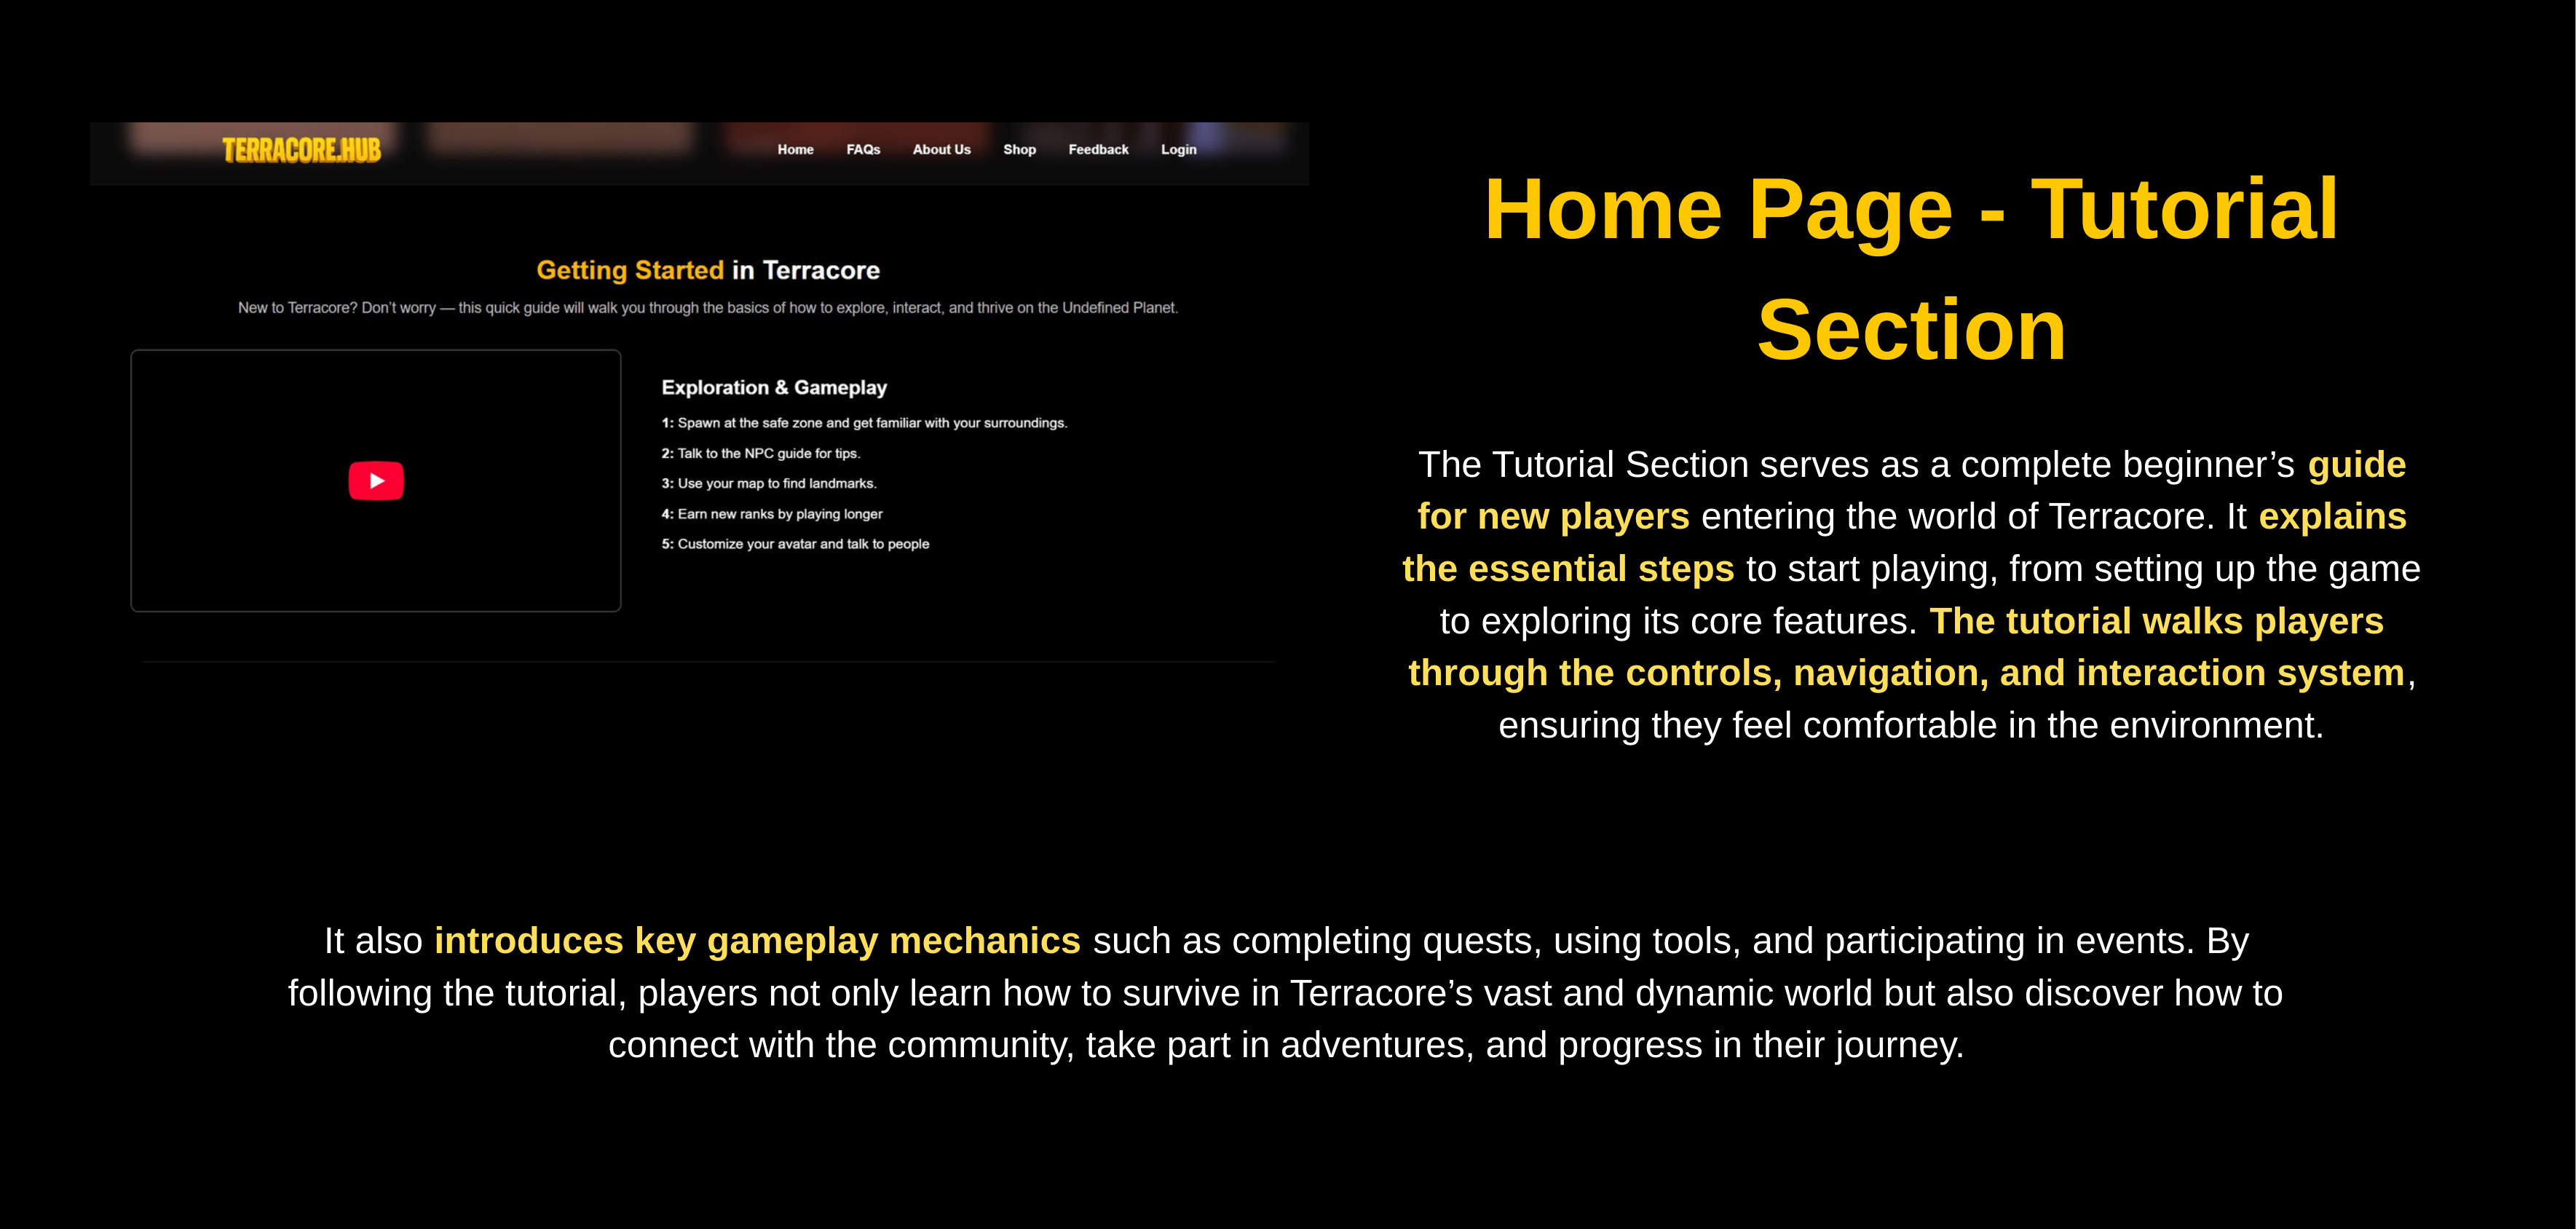

Home Page - Tutorial
Section
The Tutorial Section serves as a complete beginner’s guide for new players entering the world of Terracore. It explains the essential steps to start playing, from setting up the game to exploring its core features. The tutorial walks players through the controls, navigation, and interaction system, ensuring they feel comfortable in the environment.
It also introduces key gameplay mechanics such as completing quests, using tools, and participating in events. By following the tutorial, players not only learn how to survive in Terracore’s vast and dynamic world but also discover how to connect with the community, take part in adventures, and progress in their journey.